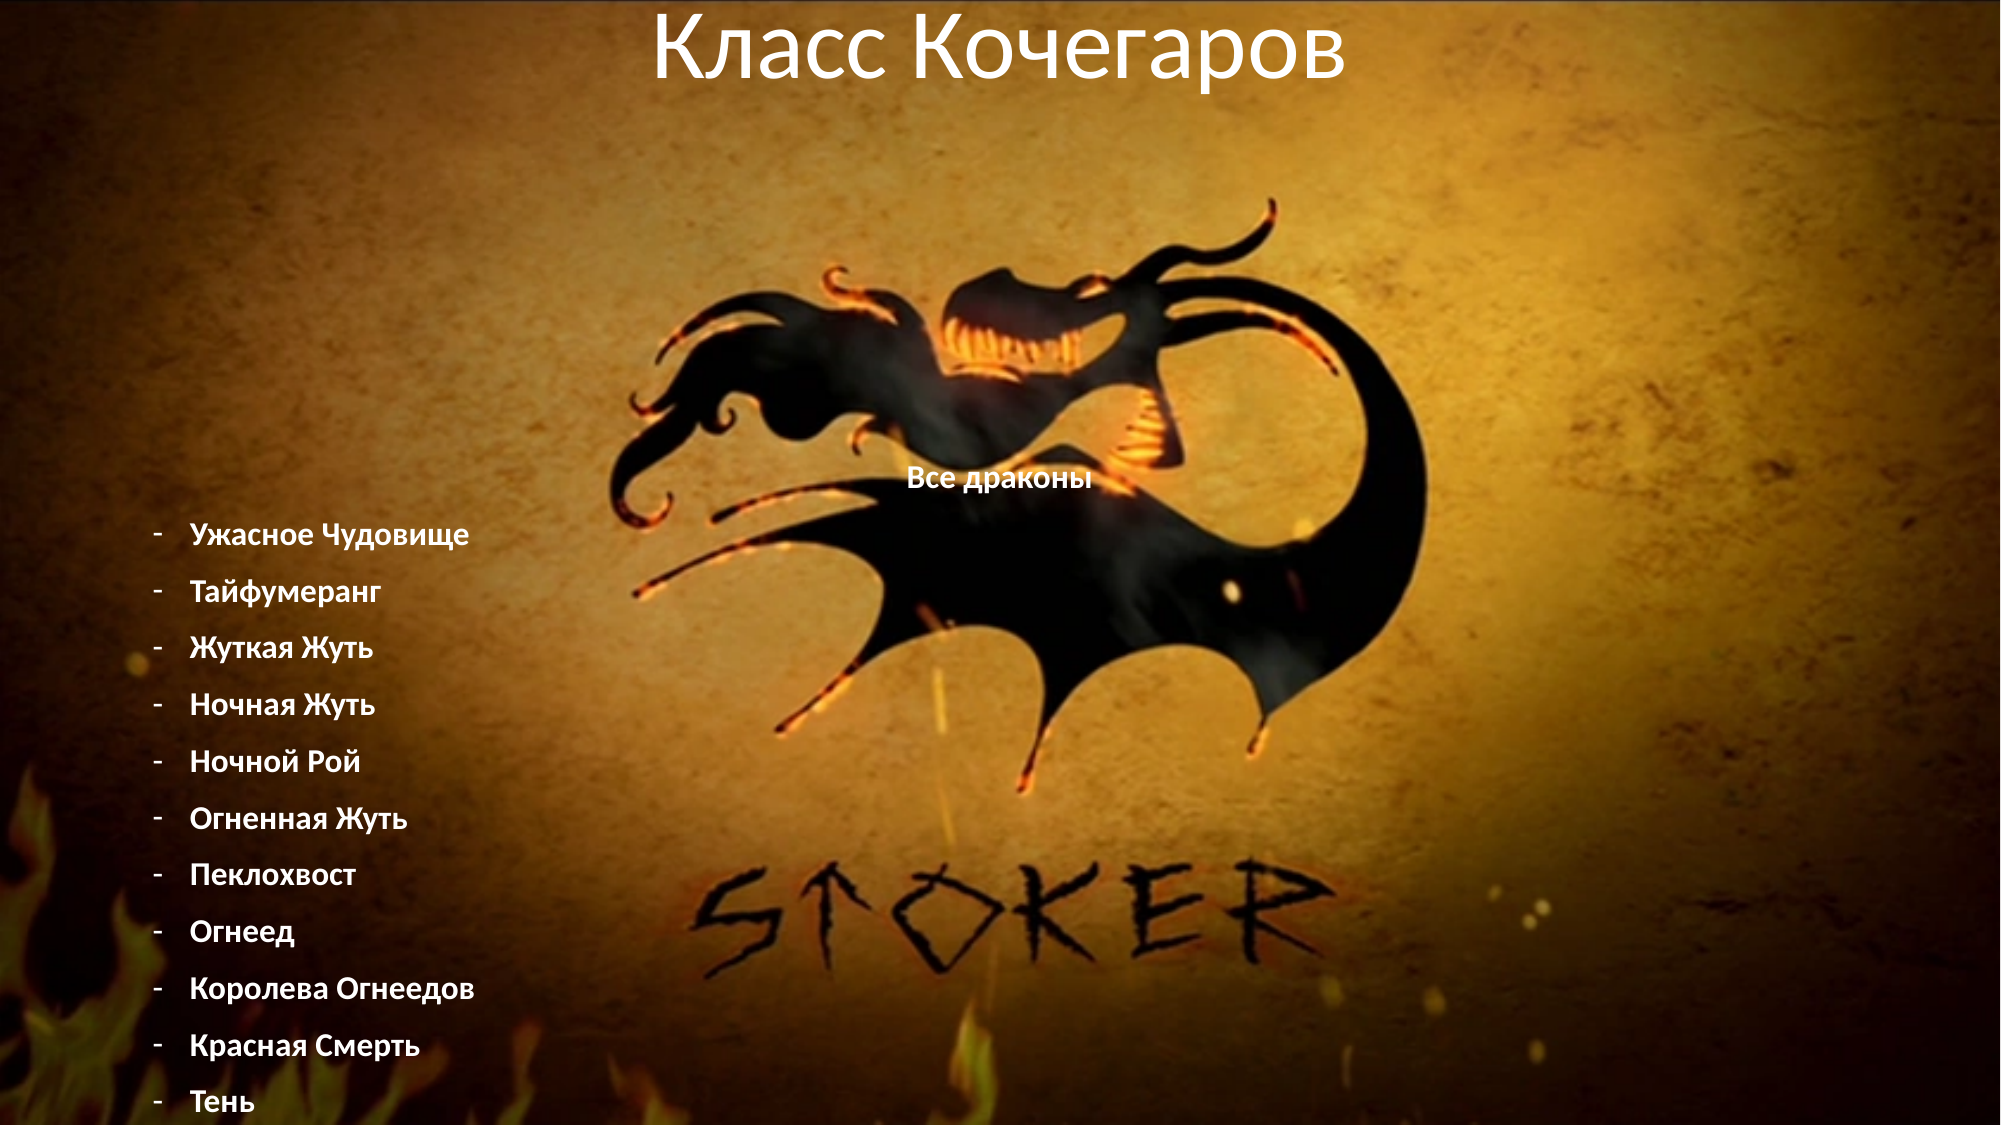

# Класс Кочегаров
Все драконы
Ужасное Чудовище
Тайфумеранг
Жуткая Жуть
Ночная Жуть
Ночной Рой
Огненная Жуть
Пеклохвост
Огнеед
Королева Огнеедов
Красная Смерть
Тень